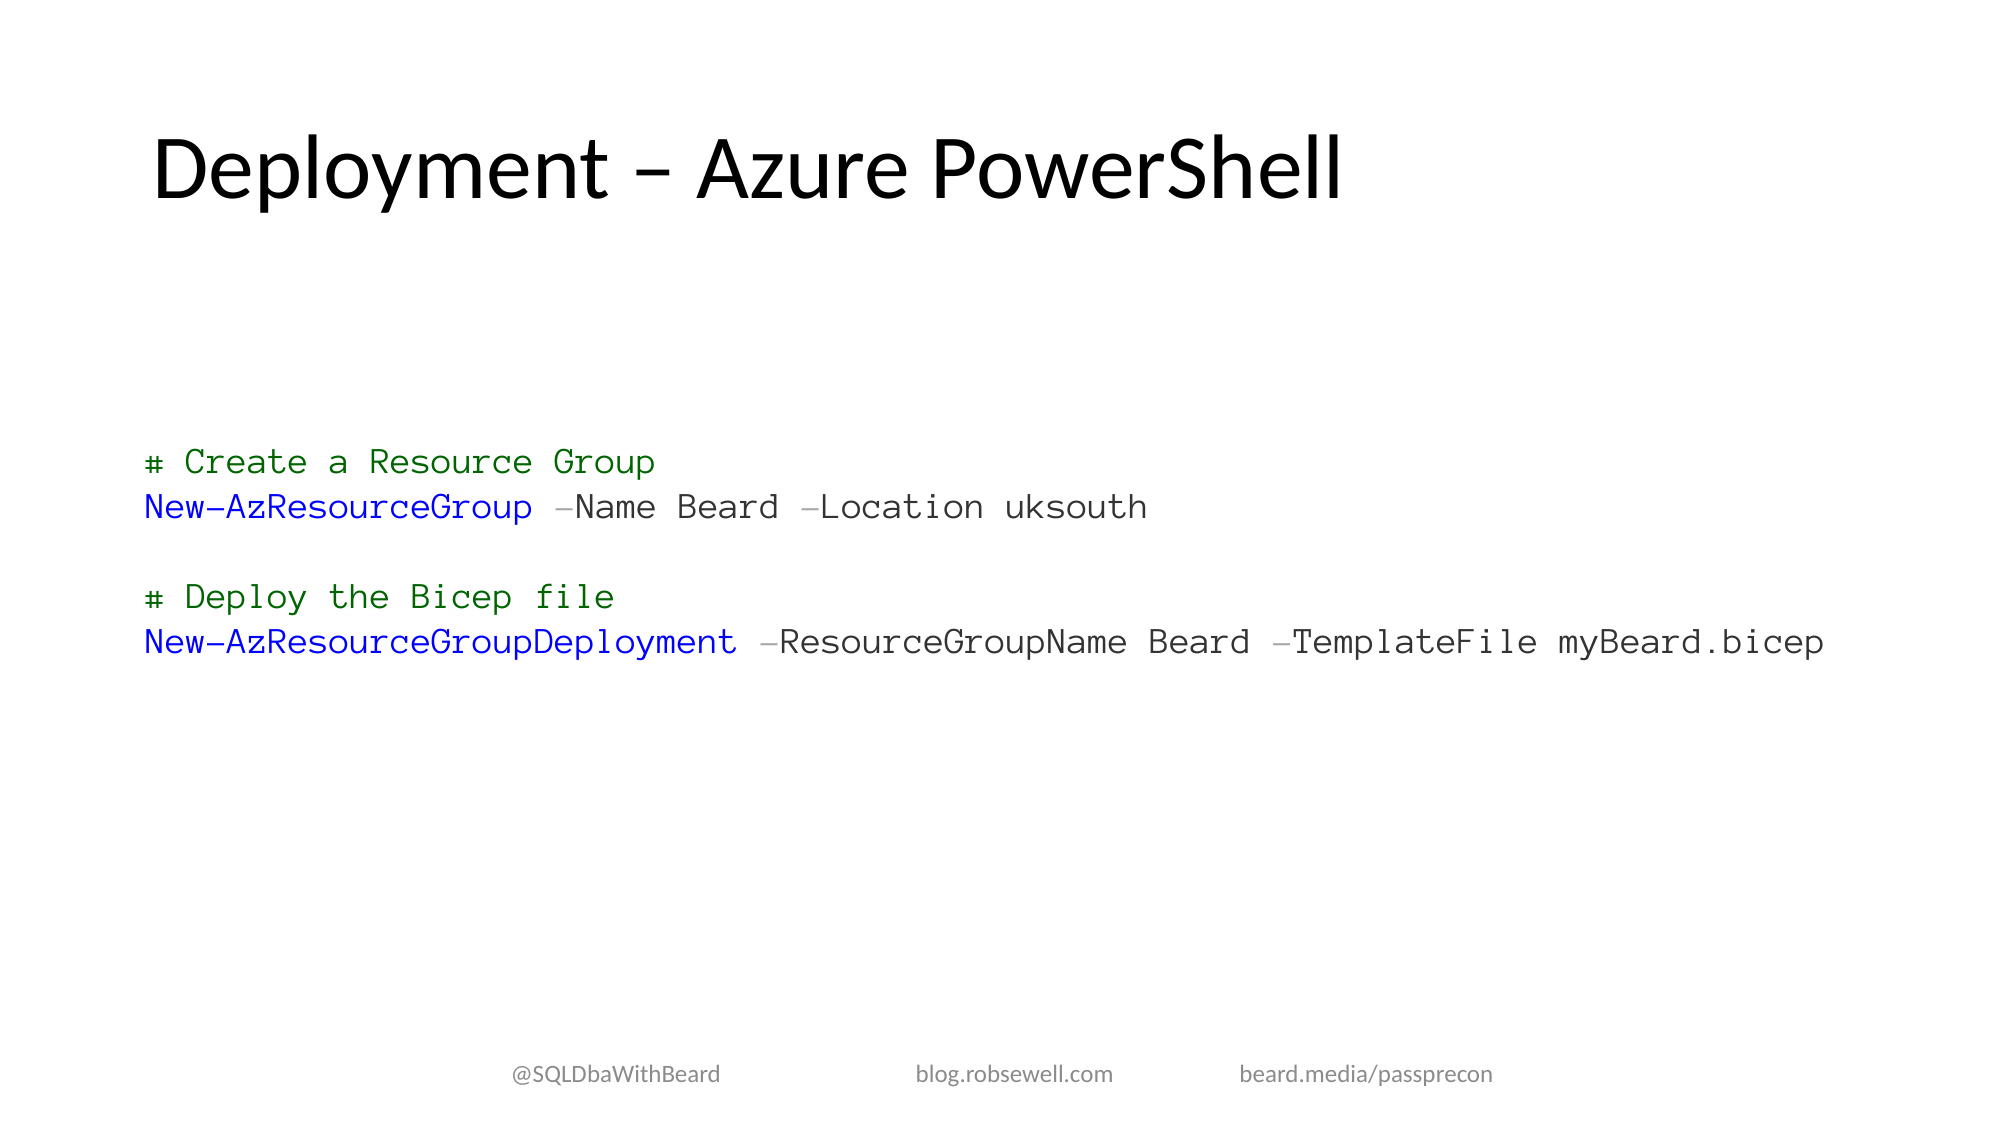

# Deployment – Azure PowerShell
# Create a Resource Group
New-AzResourceGroup -Name Beard -Location uksouth
# Deploy the Bicep file
New-AzResourceGroupDeployment -ResourceGroupName Beard -TemplateFile myBeard.bicep
@SQLDbaWithBeard                                  blog.robsewell.com                      beard.media/passprecon